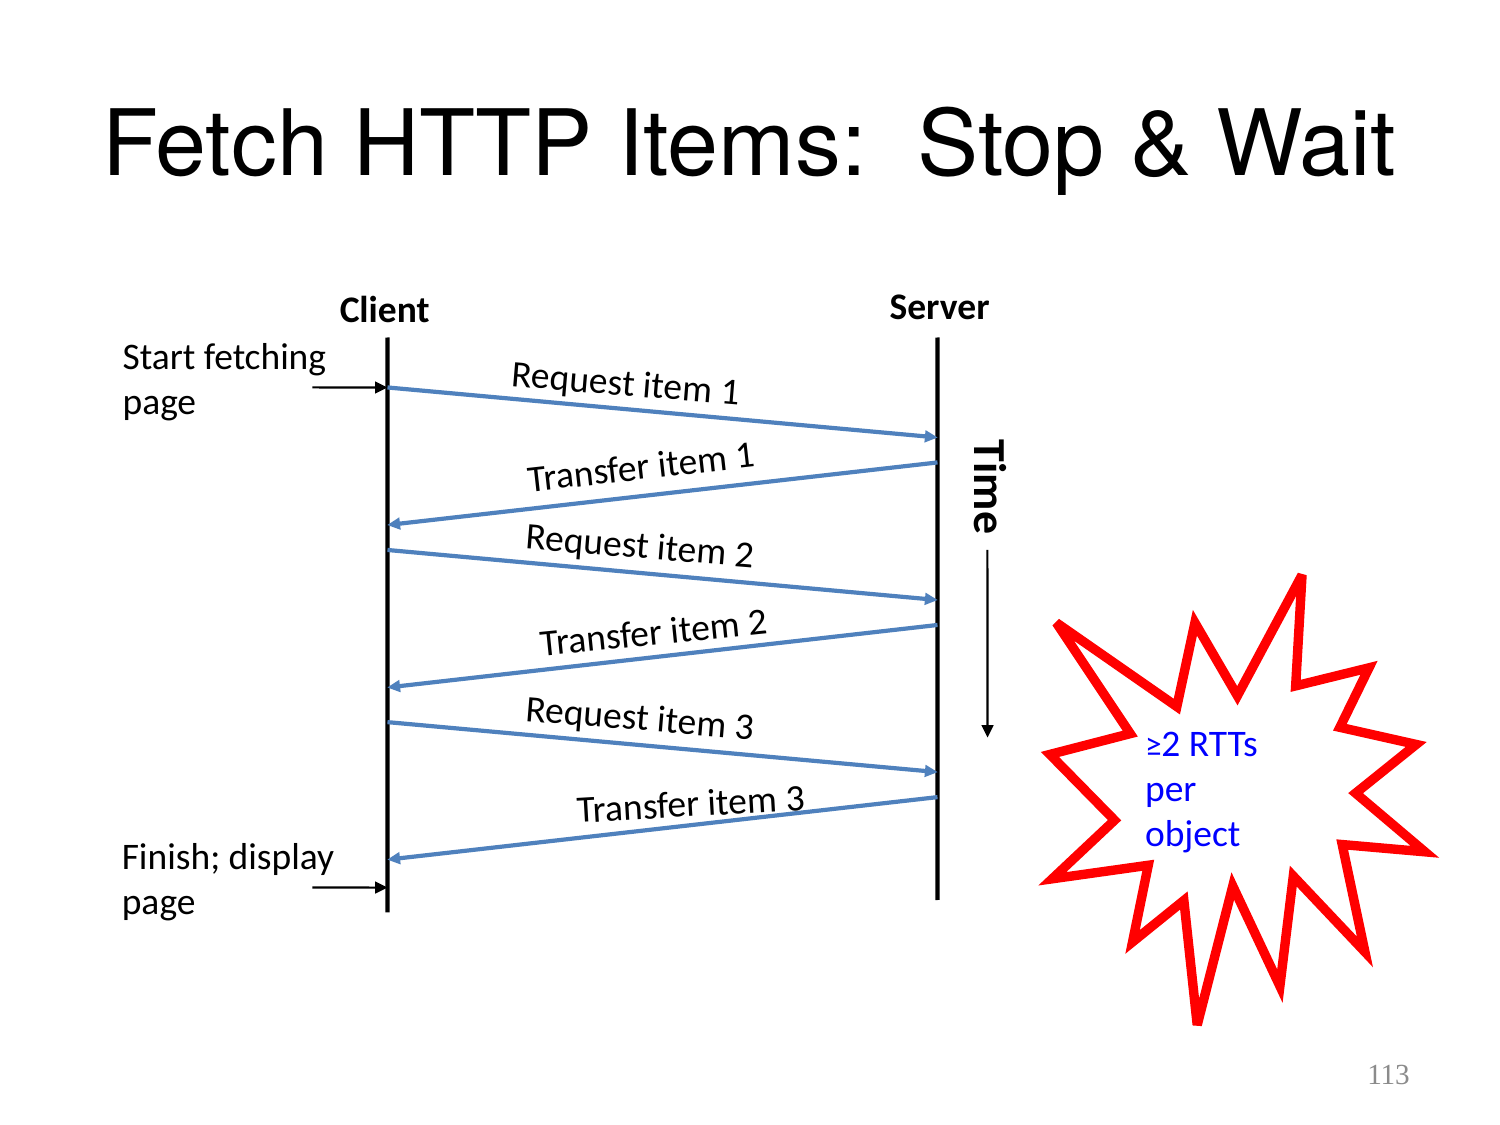

# Fetch HTTP Items:  Stop & Wait
Server
Client
Start fetching
page

Request item 1

Time
Transfer item 1

Request item 2

≥2 RTTs
per
object
Transfer item 2

Request item 3

Transfer item 3

Finish; display
page

113